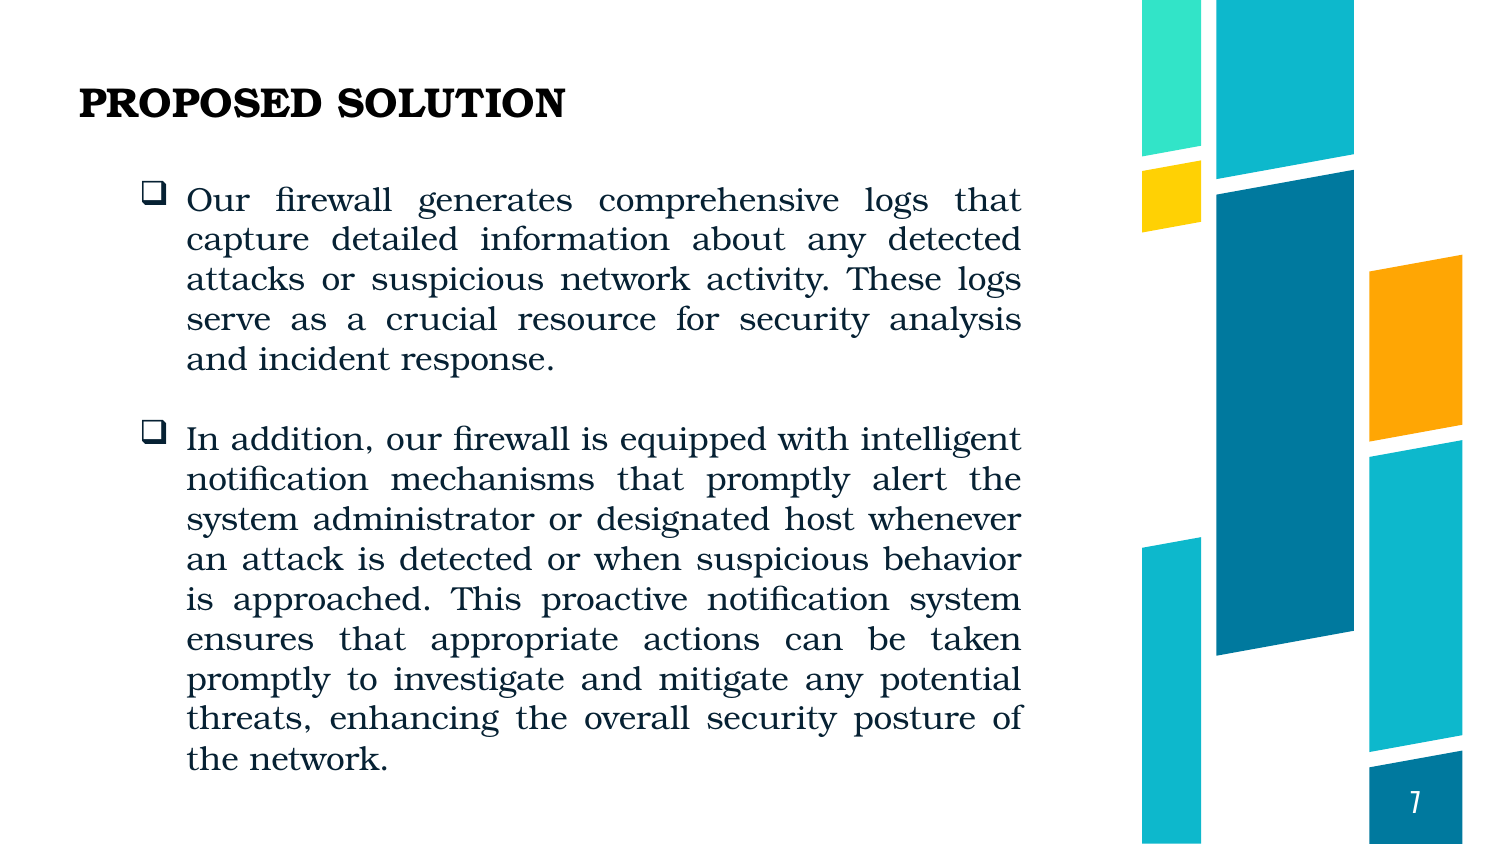

PROPOSED SOLUTION
Our firewall generates comprehensive logs that capture detailed information about any detected attacks or suspicious network activity. These logs serve as a crucial resource for security analysis and incident response.

In addition, our firewall is equipped with intelligent notification mechanisms that promptly alert the system administrator or designated host whenever an attack is detected or when suspicious behavior is approached. This proactive notification system ensures that appropriate actions can be taken promptly to investigate and mitigate any potential threats, enhancing the overall security posture of the network.

7